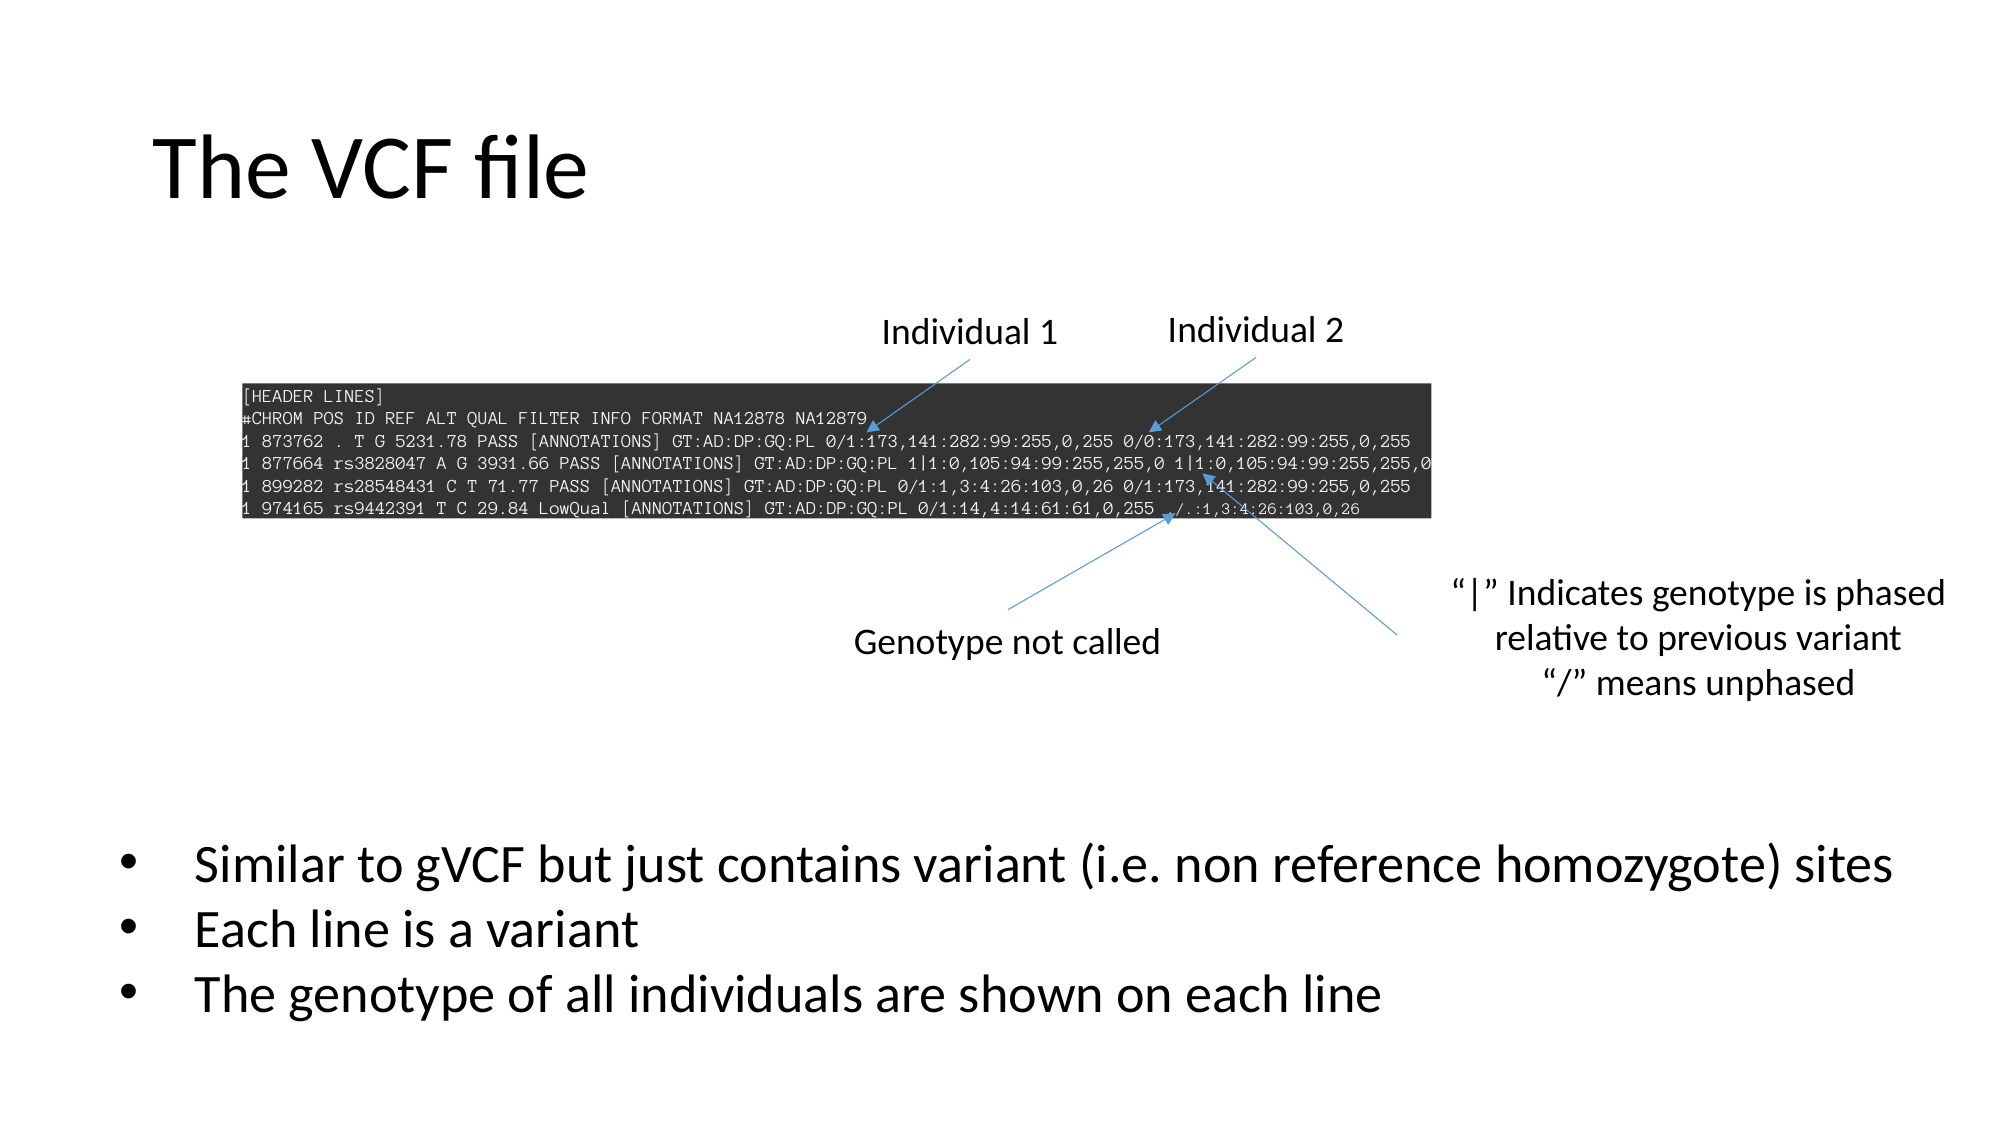

# The VCF file
Individual 2
Individual 1
[HEADER LINES]
#CHROM POS ID REF ALT QUAL FILTER INFO FORMAT NA12878 NA12879
1 873762 . T G 5231.78 PASS [ANNOTATIONS] GT:AD:DP:GQ:PL 0/1:173,141:282:99:255,0,255 0/0:173,141:282:99:255,0,255
1 877664 rs3828047 A G 3931.66 PASS [ANNOTATIONS] GT:AD:DP:GQ:PL 1|1:0,105:94:99:255,255,0 1|1:0,105:94:99:255,255,0
1 899282 rs28548431 C T 71.77 PASS [ANNOTATIONS] GT:AD:DP:GQ:PL 0/1:1,3:4:26:103,0,26 0/1:173,141:282:99:255,0,255
1 974165 rs9442391 T C 29.84 LowQual [ANNOTATIONS] GT:AD:DP:GQ:PL 0/1:14,4:14:61:61,0,255  ./.:1,3:4:26:103,0,26
“|” Indicates genotype is phased relative to previous variant
“/” means unphased
Genotype not called
Similar to gVCF but just contains variant (i.e. non reference homozygote) sites
Each line is a variant
The genotype of all individuals are shown on each line